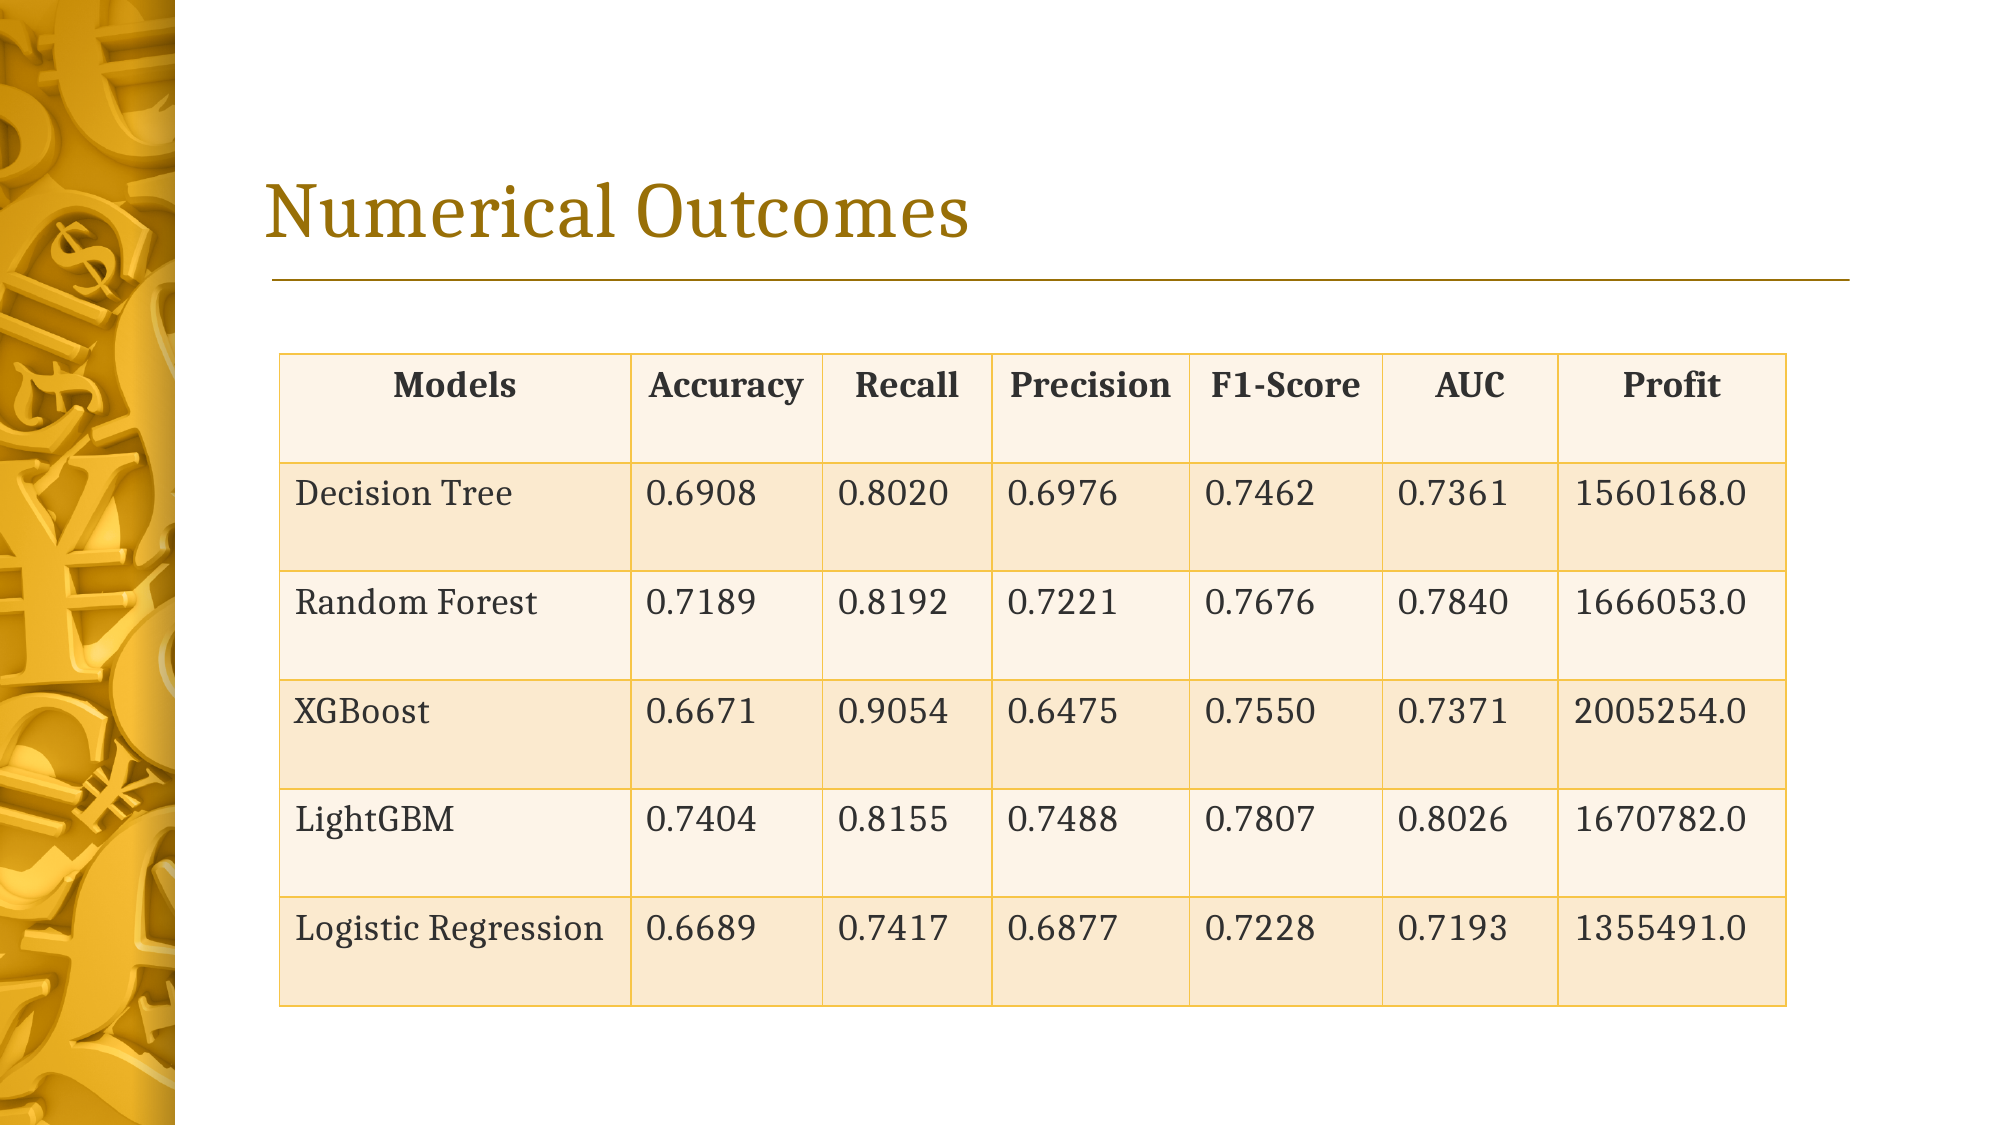

# Numerical Outcomes
| Models | Accuracy | Recall | Precision | F1-Score | AUC | Profit |
| --- | --- | --- | --- | --- | --- | --- |
| Decision Tree | 0.6908 | 0.8020 | 0.6976 | 0.7462 | 0.7361 | 1560168.0 |
| Random Forest | 0.7189 | 0.8192 | 0.7221 | 0.7676 | 0.7840 | 1666053.0 |
| XGBoost | 0.6671 | 0.9054 | 0.6475 | 0.7550 | 0.7371 | 2005254.0 |
| LightGBM | 0.7404 | 0.8155 | 0.7488 | 0.7807 | 0.8026 | 1670782.0 |
| Logistic Regression | 0.6689 | 0.7417 | 0.6877 | 0.7228 | 0.7193 | 1355491.0 |